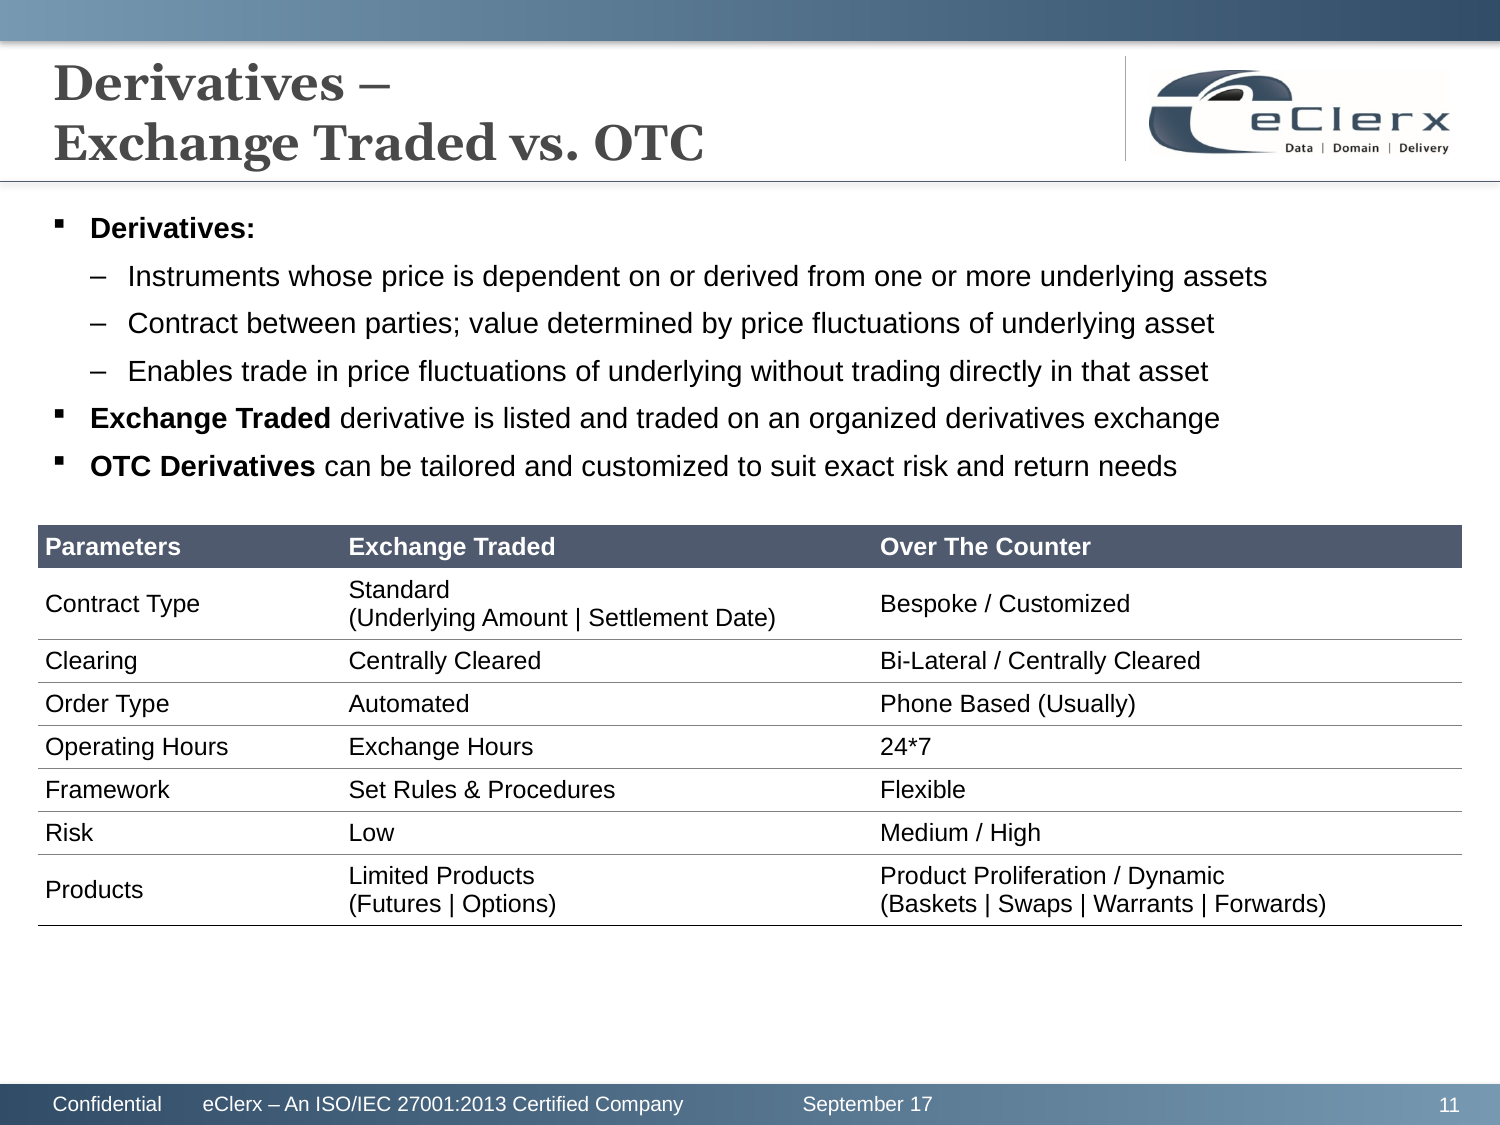

# Derivatives – Exchange Traded vs. OTC
Derivatives:
Instruments whose price is dependent on or derived from one or more underlying assets
Contract between parties; value determined by price fluctuations of underlying asset
Enables trade in price fluctuations of underlying without trading directly in that asset
Exchange Traded derivative is listed and traded on an organized derivatives exchange
OTC Derivatives can be tailored and customized to suit exact risk and return needs
| Parameters | Exchange Traded | Over The Counter |
| --- | --- | --- |
| Contract Type | Standard (Underlying Amount | Settlement Date) | Bespoke / Customized |
| Clearing | Centrally Cleared | Bi-Lateral / Centrally Cleared |
| Order Type | Automated | Phone Based (Usually) |
| Operating Hours | Exchange Hours | 24\*7 |
| Framework | Set Rules & Procedures | Flexible |
| Risk | Low | Medium / High |
| Products | Limited Products (Futures | Options) | Product Proliferation / Dynamic (Baskets | Swaps | Warrants | Forwards) |